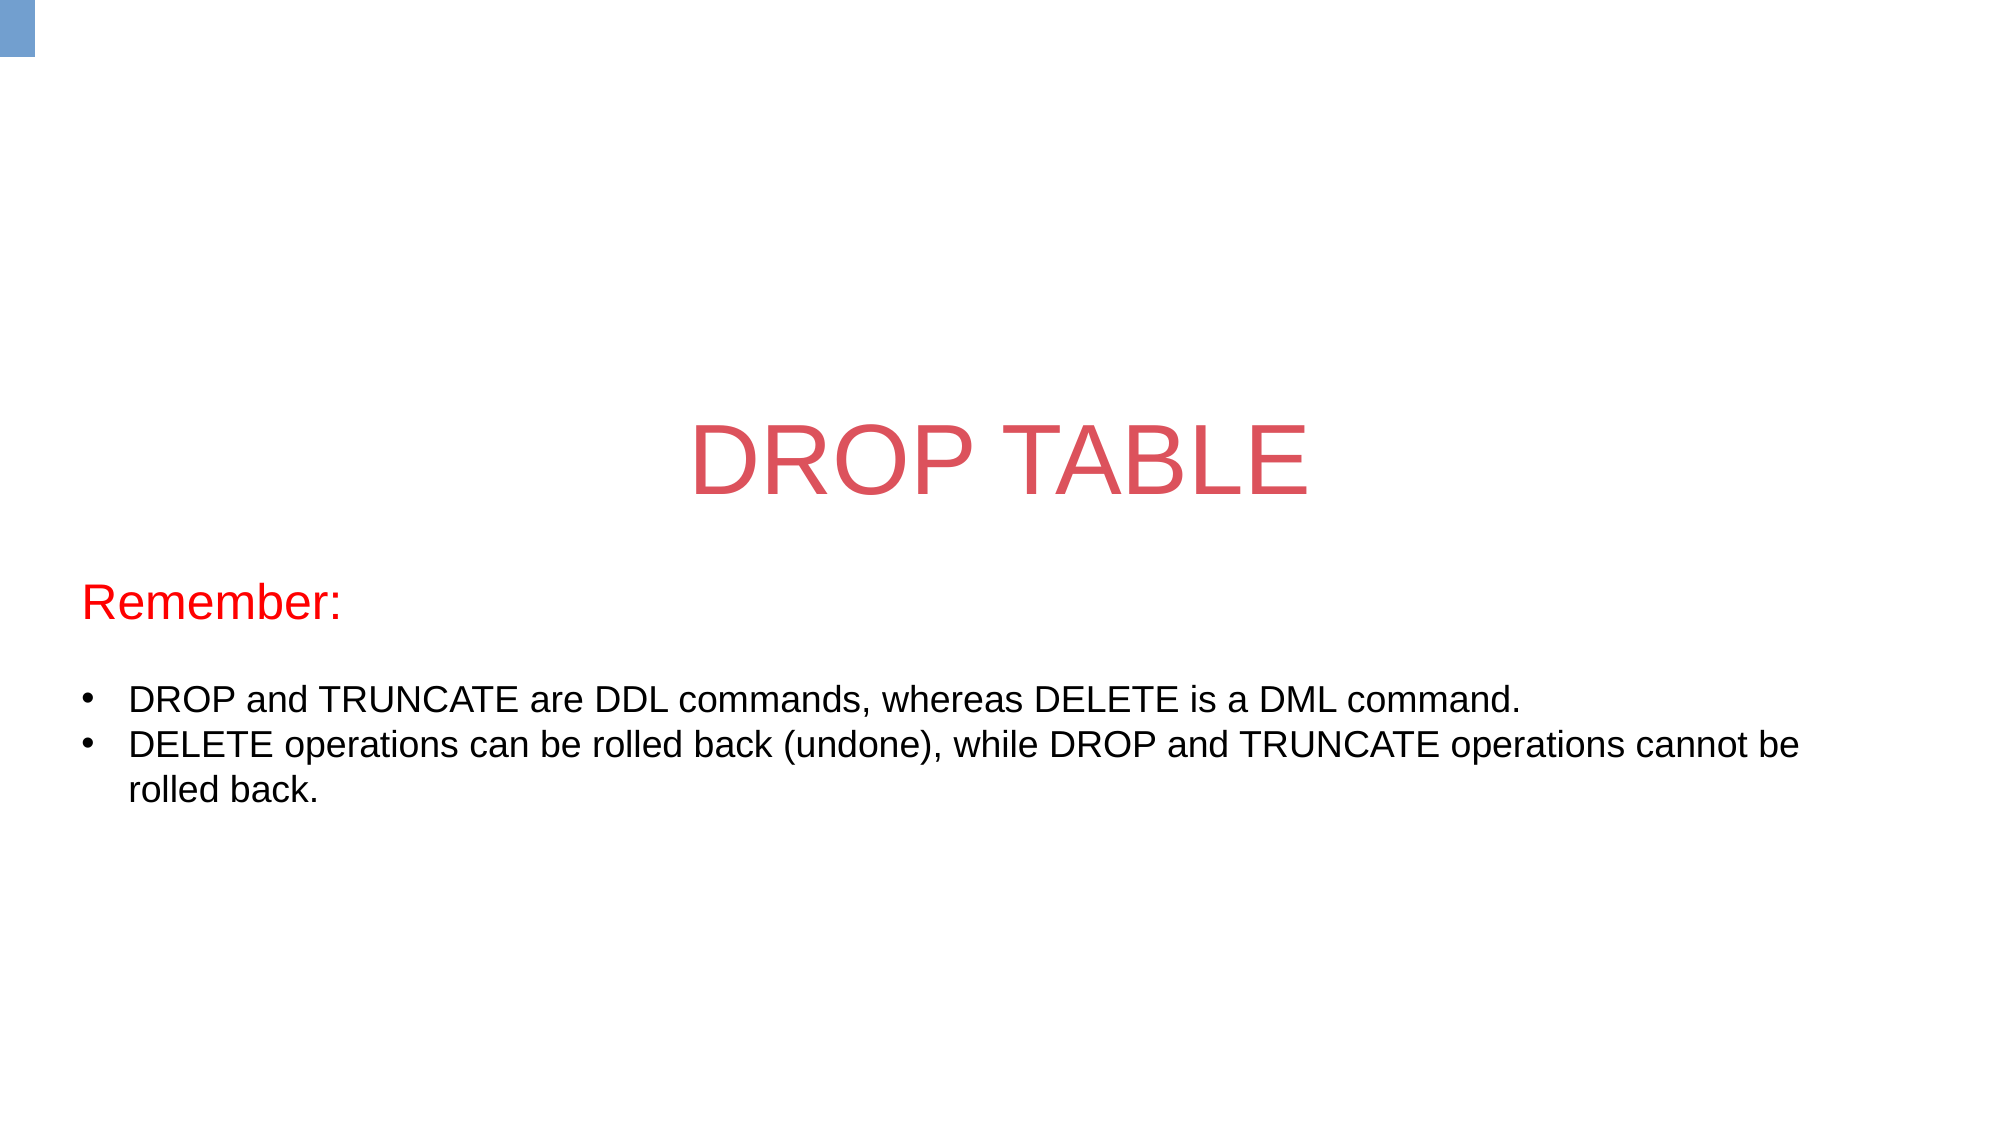

DROP TABLE
Remember:

DROP and TRUNCATE are DDL commands, whereas DELETE is a DML command.
DELETE operations can be rolled back (undone), while DROP and TRUNCATE operations cannot be rolled back.